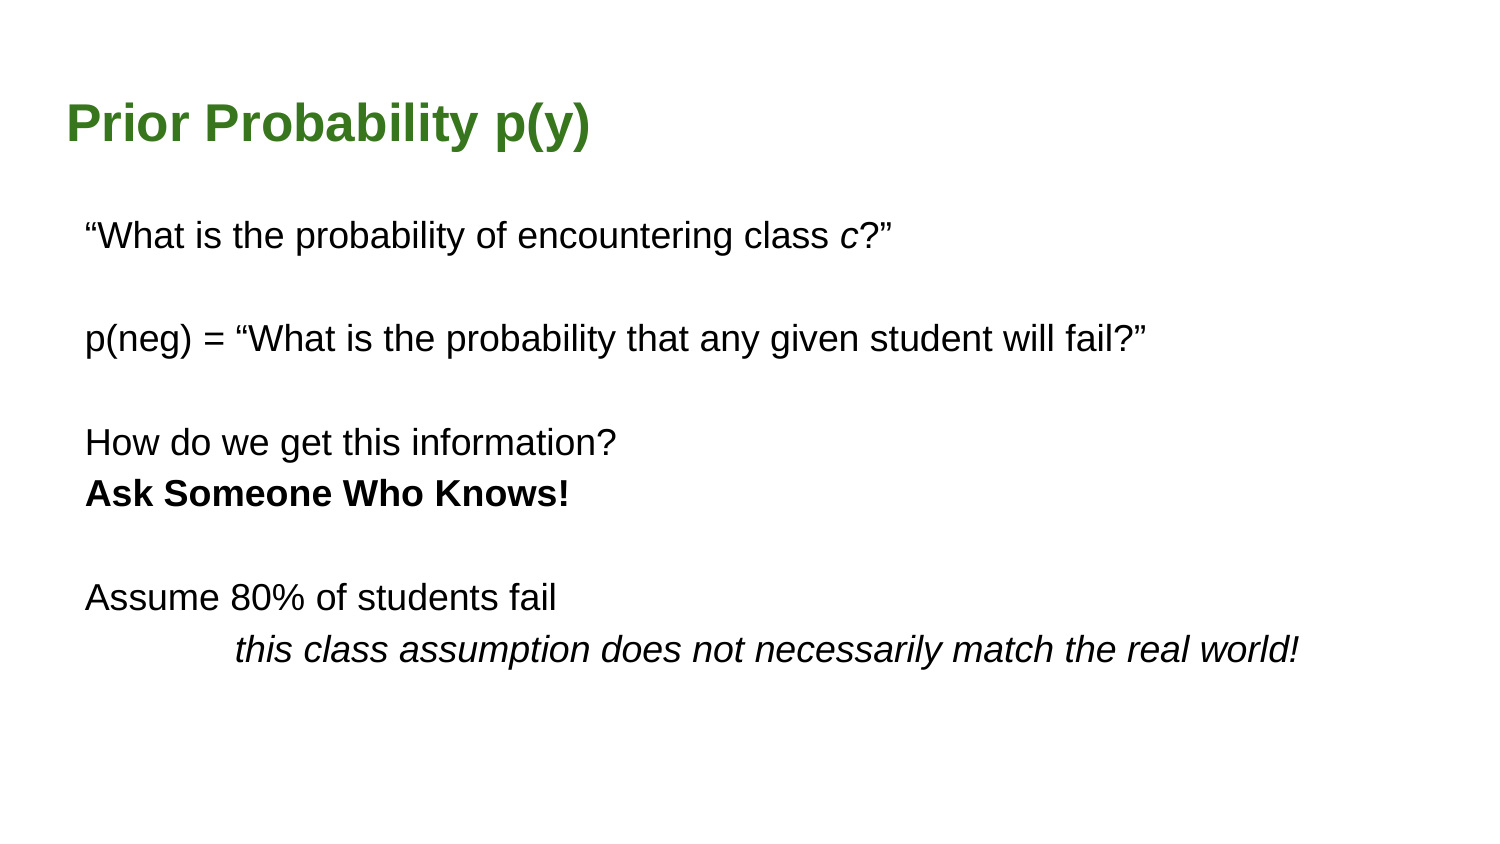

# Prior Probability p(y)
“What is the probability of encountering class c?”

p(neg) = “What is the probability that any given student will fail?”

How do we get this information?
Ask Someone Who Knows!

Assume 80% of students fail
	this class assumption does not necessarily match the real world!